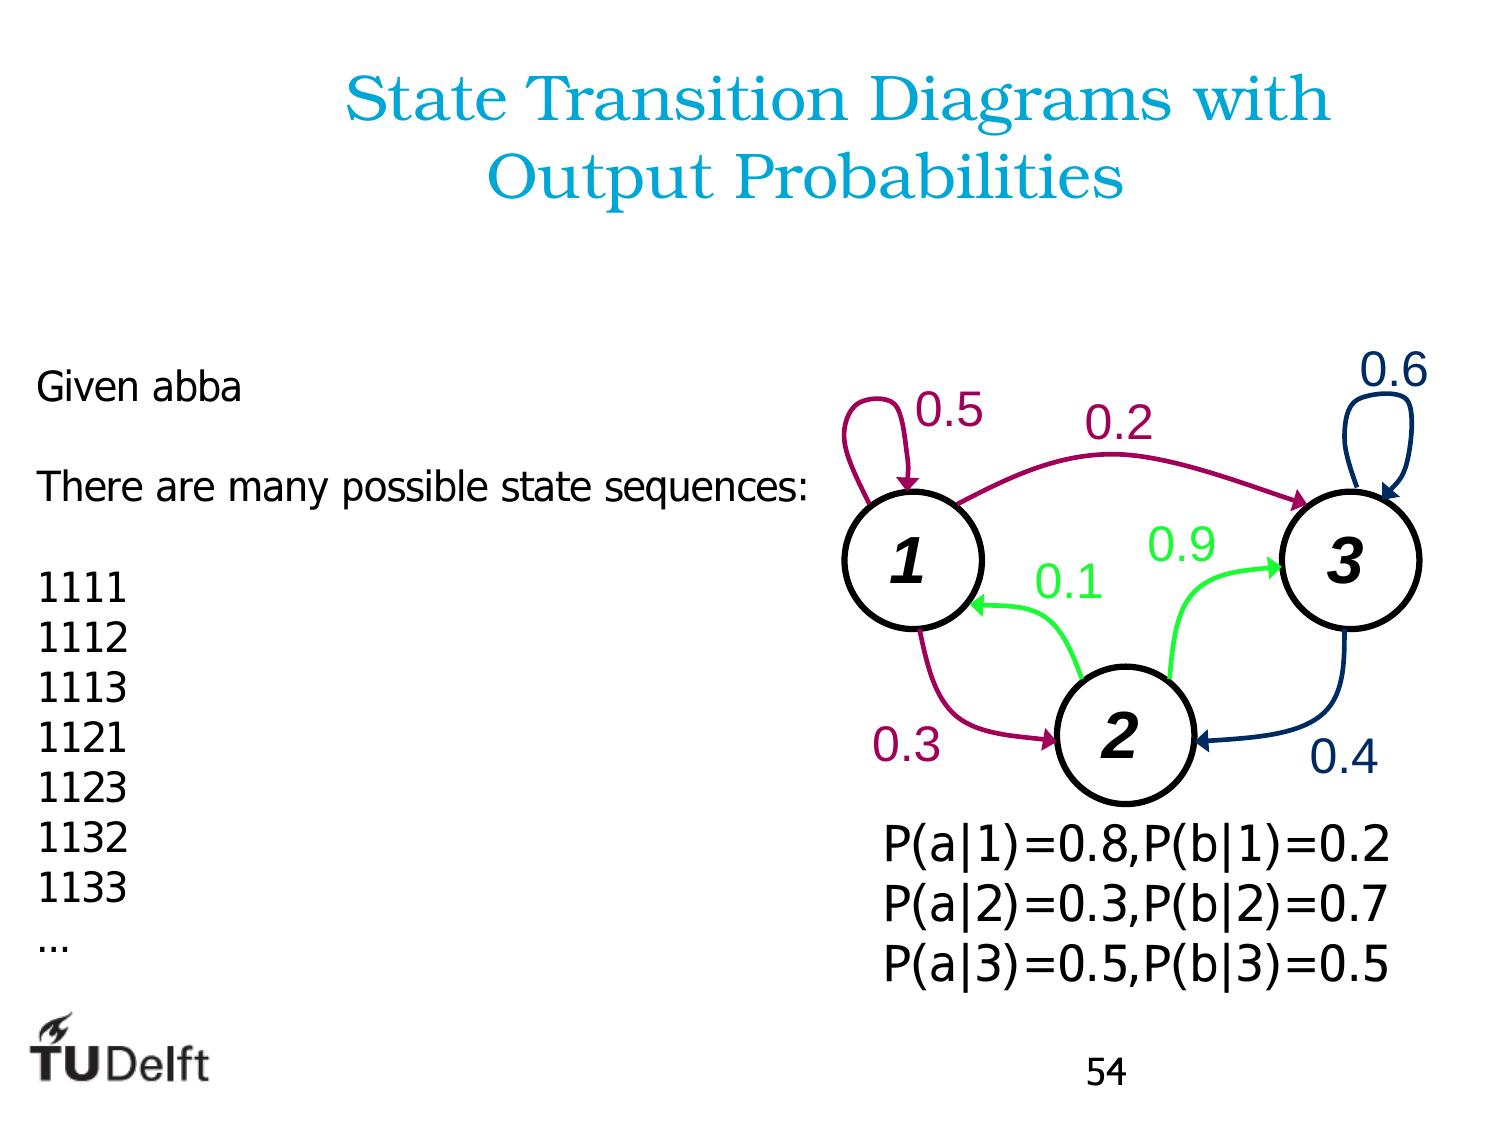

State Transition Diagrams with Output Probabilities
0.6
Given abba

There are many possible state sequences:

1111
1112
1113
1121
1123
1132
1133
…

0.5
0.2

0.9
1
3
0.1

2
0.3
0.4
P(a|1)=0.8,P(b|1)=0.2
P(a|2)=0.3,P(b|2)=0.7
P(a|3)=0.5,P(b|3)=0.5
54